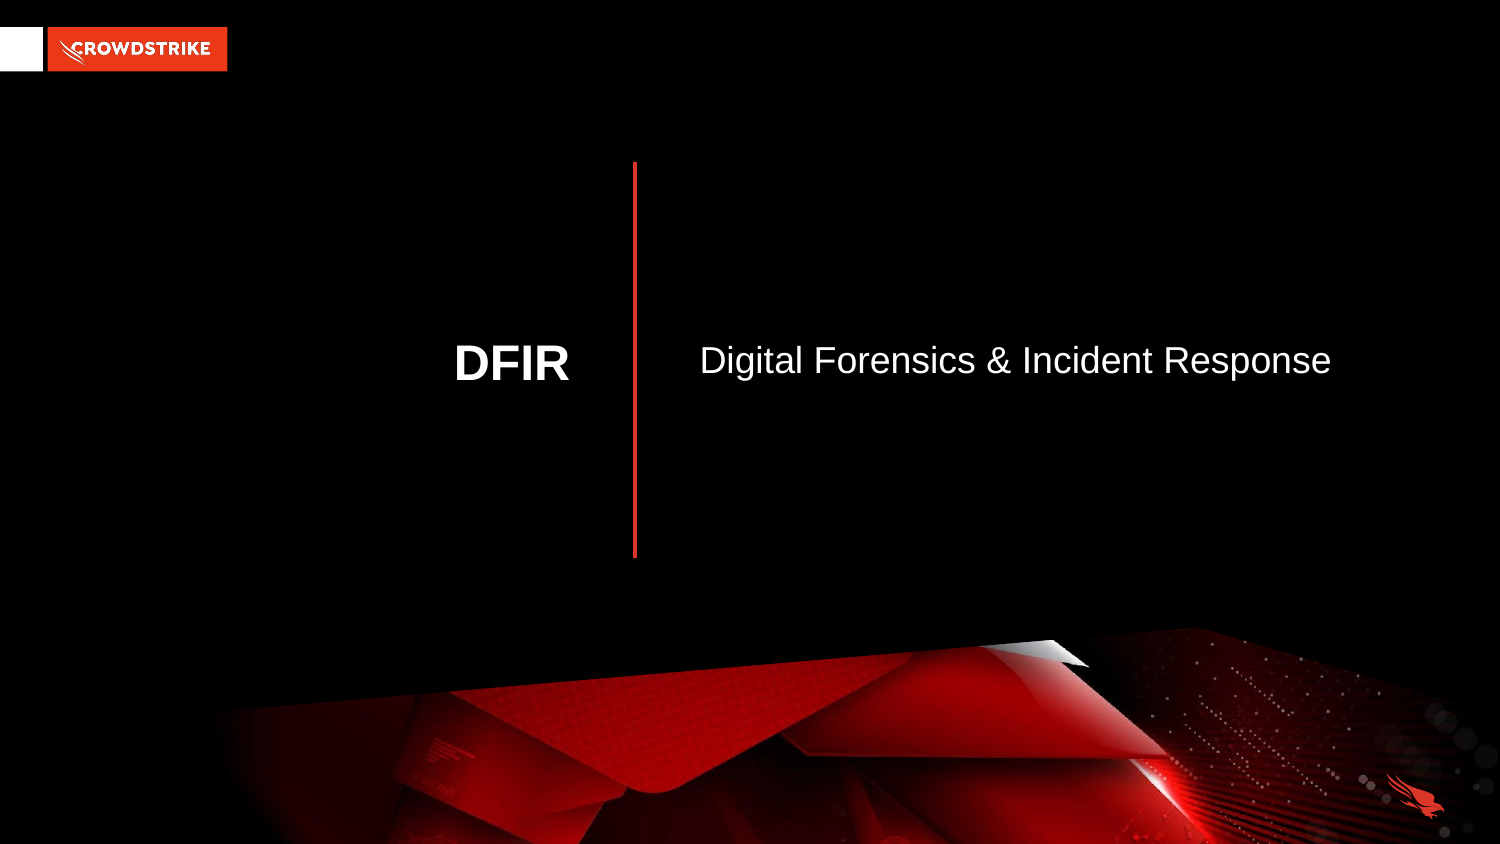

Digital Forensics & Incident Response
# DFIR